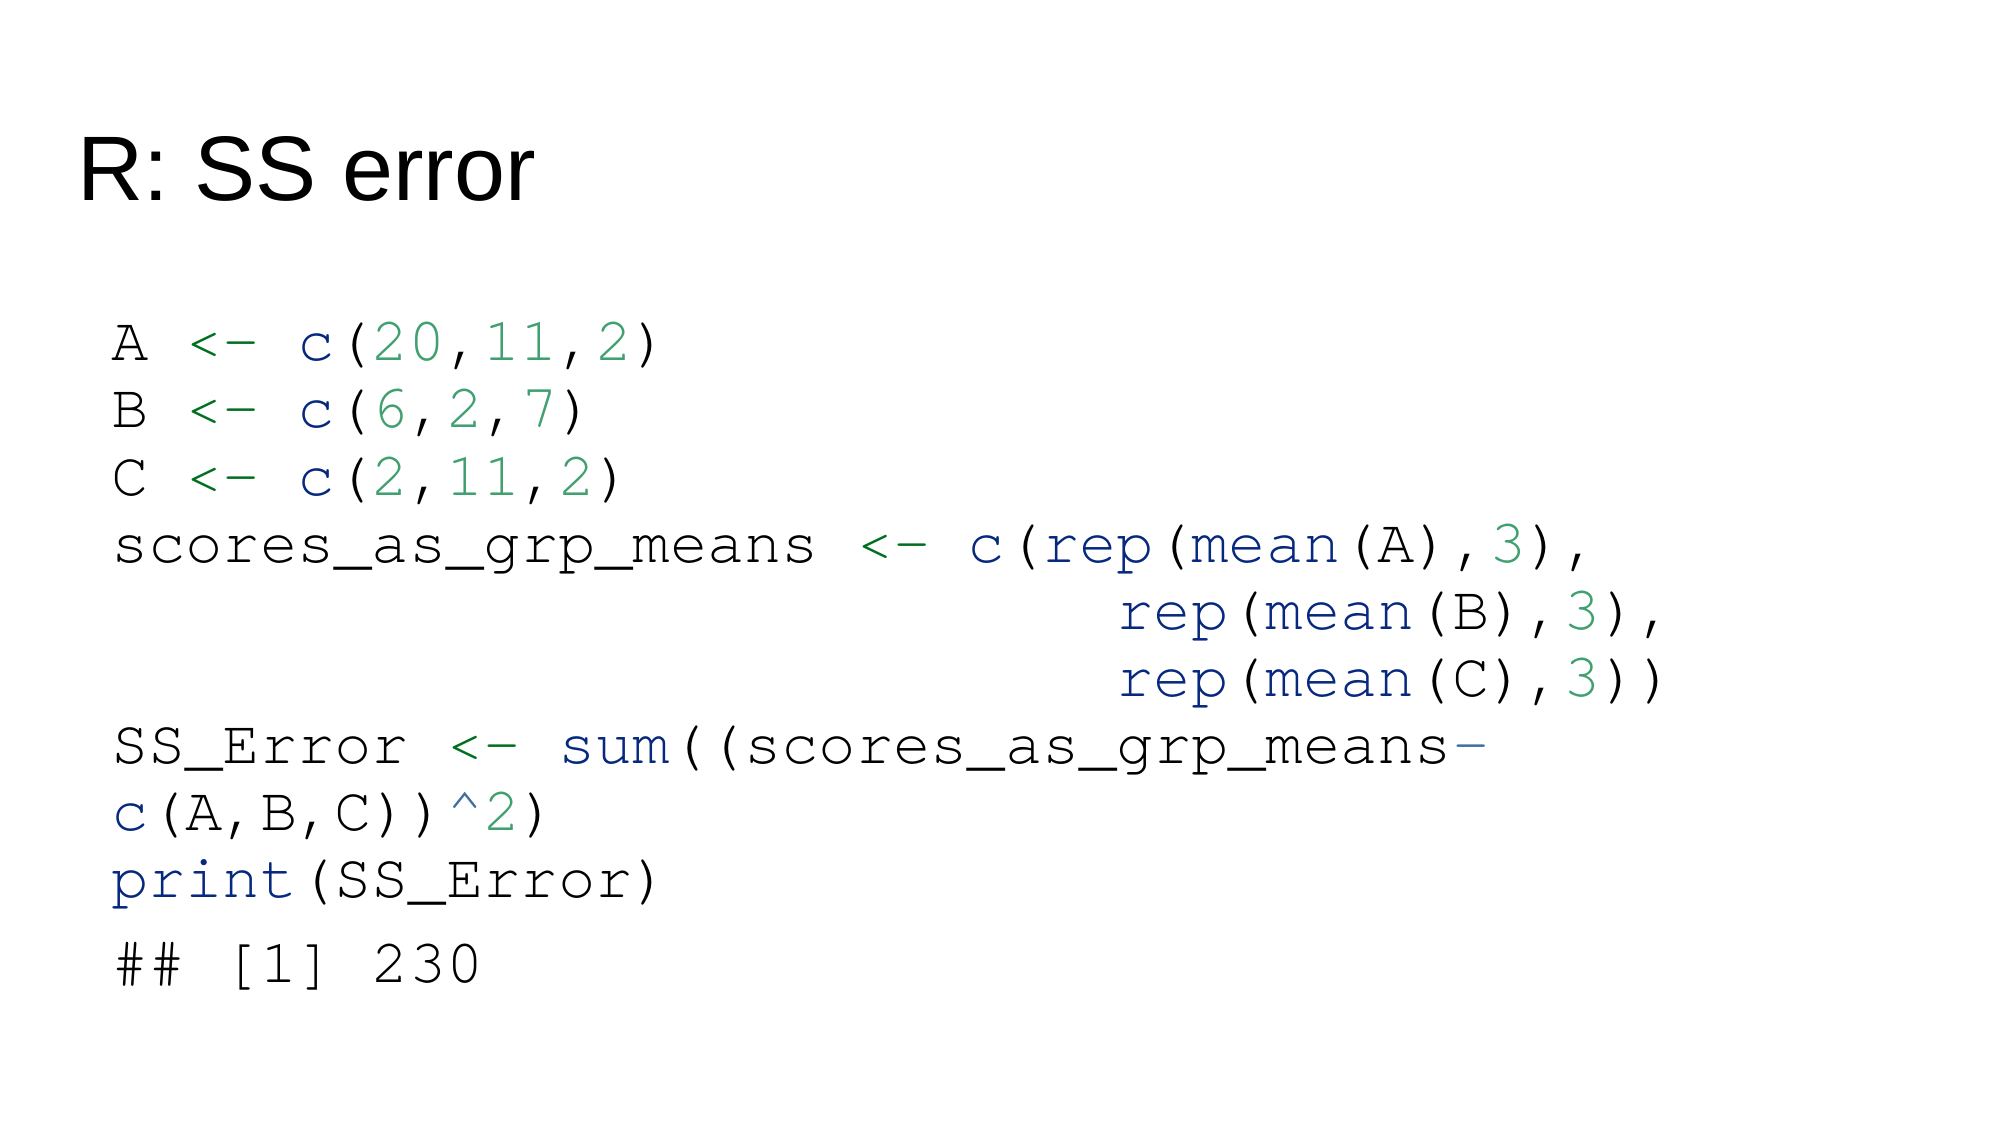

# R: SS error
A <- c(20,11,2)
B <- c(6,2,7)
C <- c(2,11,2)
scores_as_grp_means <- c(rep(mean(A),3),
                           rep(mean(B),3),
                           rep(mean(C),3))
SS_Error <- sum((scores_as_grp_means-c(A,B,C))^2)
print(SS_Error)
## [1] 230